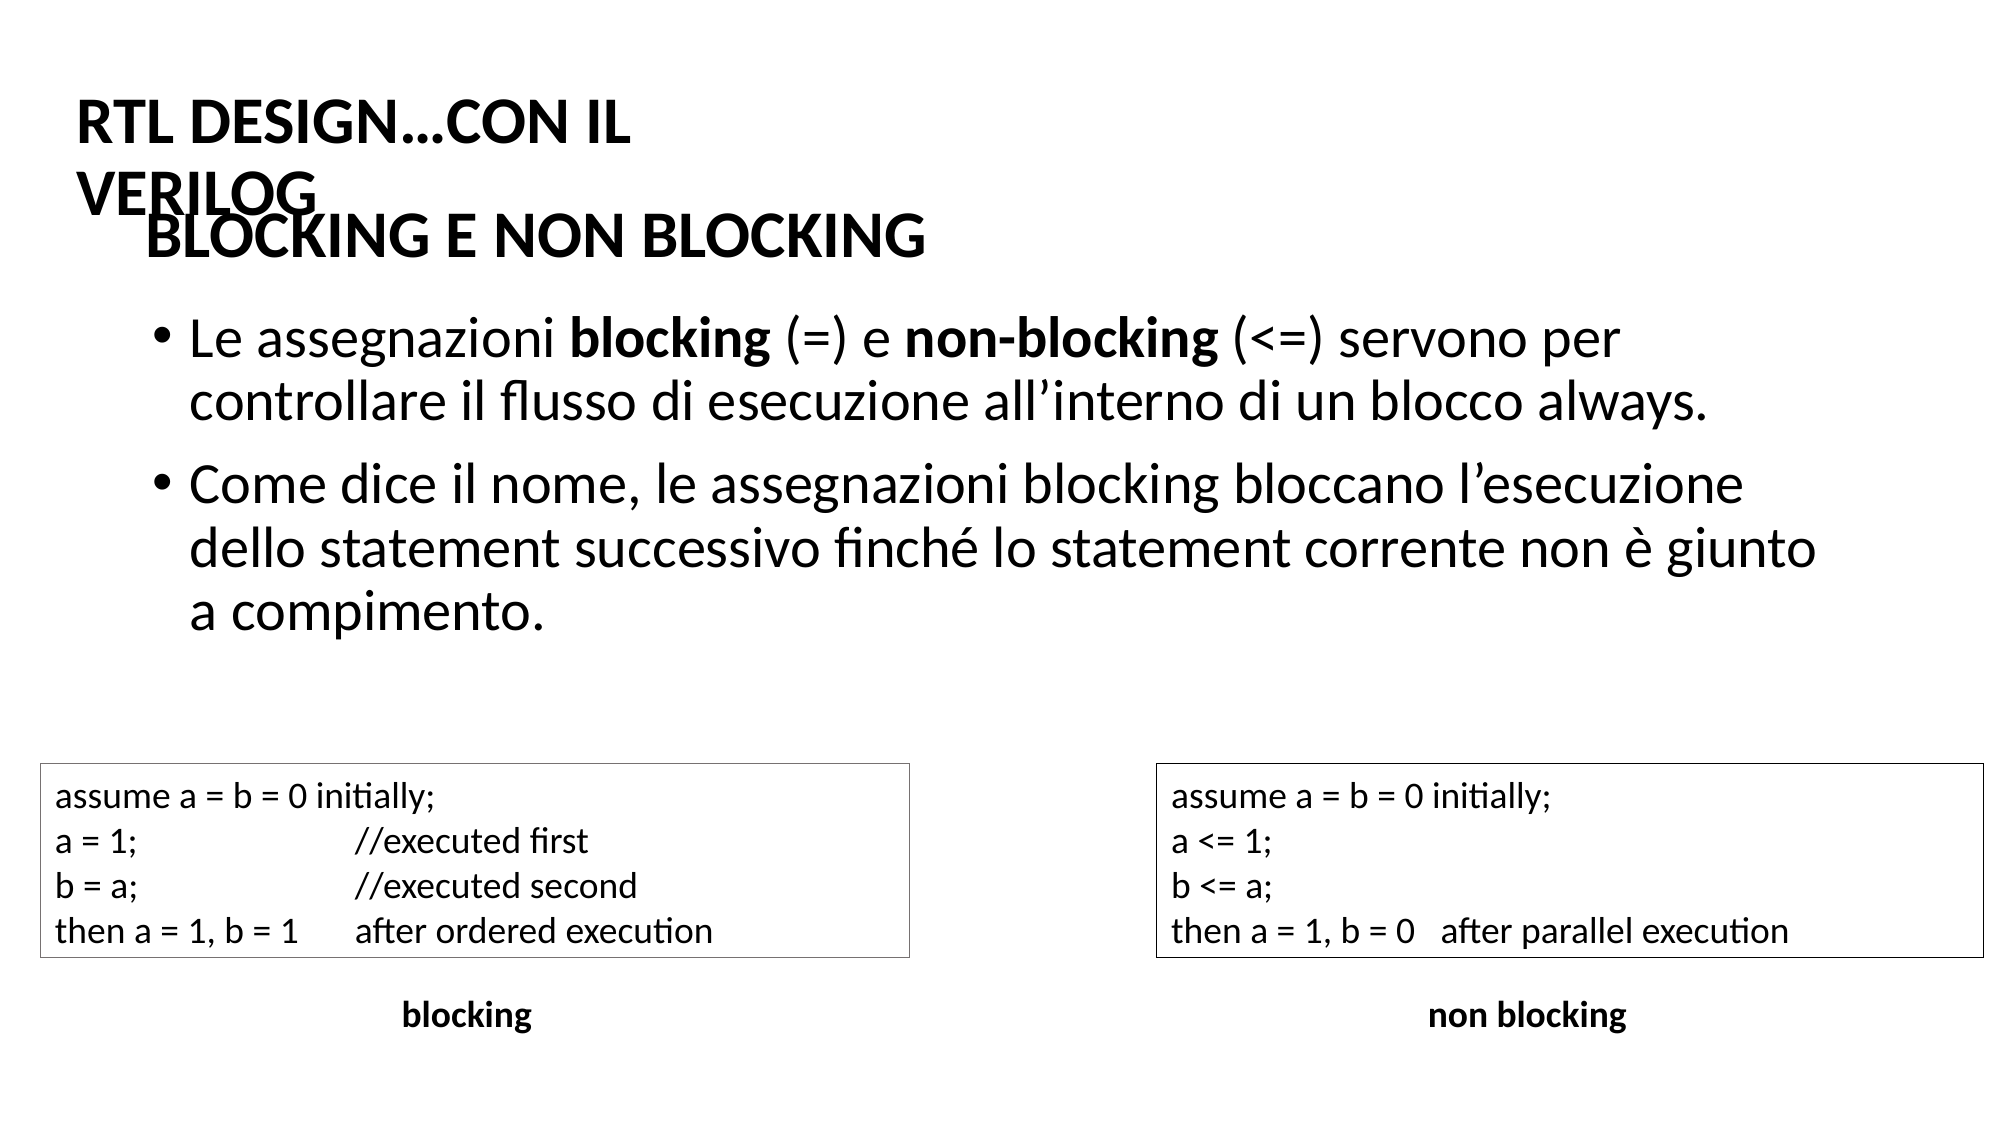

RTL design…con il Verilog
Blocking e Non Blocking
Le assegnazioni blocking (=) e non-blocking (<=) servono per controllare il flusso di esecuzione all’interno di un blocco always.
Come dice il nome, le assegnazioni blocking bloccano l’esecuzione dello statement successivo finché lo statement corrente non è giunto a compimento.
assume a = b = 0 initially;
a <= 1;
b <= a;
then a = 1, b = 0   after parallel execution
assume a = b = 0 initially;
a = 1; 		//executed first
b = a; 		//executed second
then a = 1, b = 1 	after ordered execution
blocking
non blocking